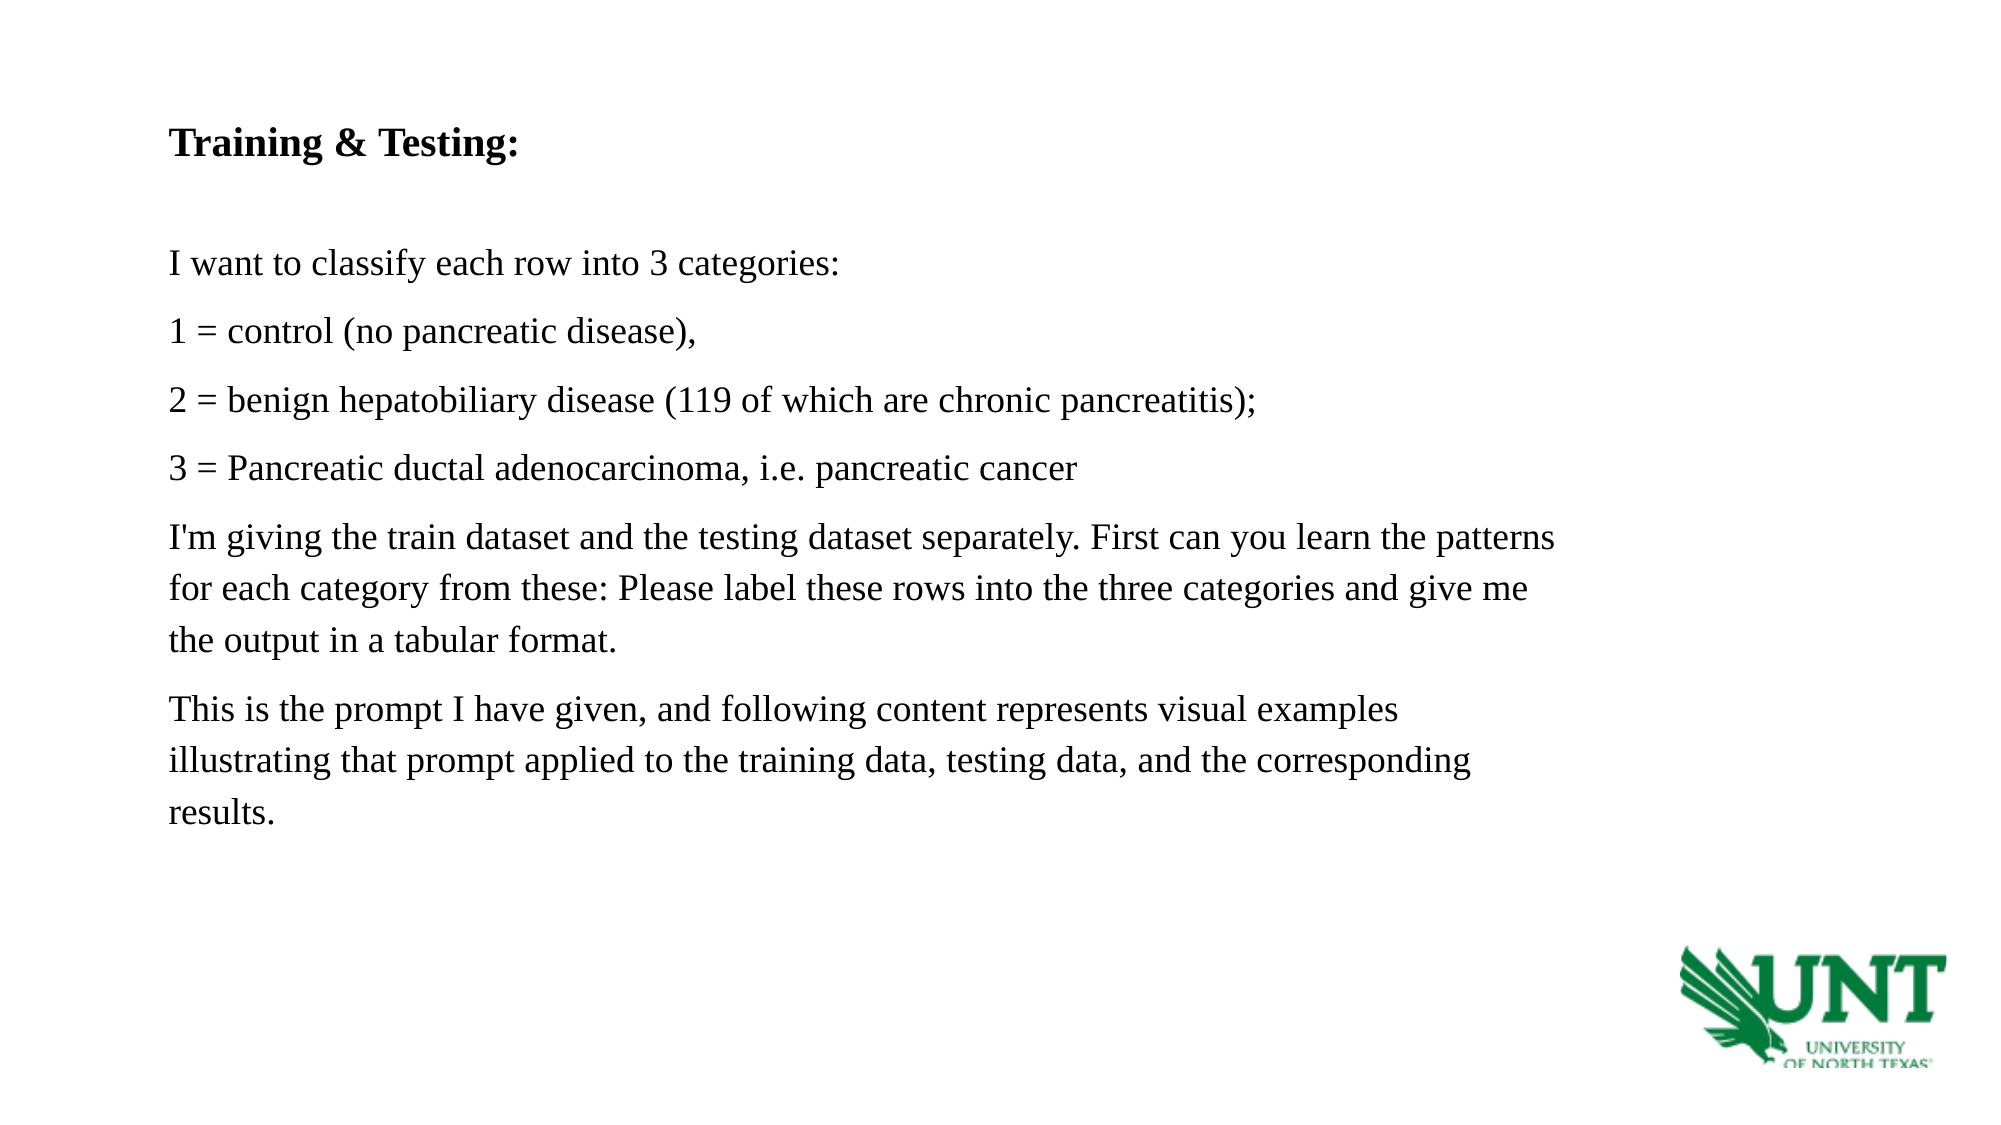

Training & Testing:
I want to classify each row into 3 categories:
1 = control (no pancreatic disease),
2 = benign hepatobiliary disease (119 of which are chronic pancreatitis);
3 = Pancreatic ductal adenocarcinoma, i.e. pancreatic cancer
I'm giving the train dataset and the testing dataset separately. First can you learn the patterns for each category from these: Please label these rows into the three categories and give me the output in a tabular format.
This is the prompt I have given, and following content represents visual examples illustrating that prompt applied to the training data, testing data, and the corresponding results.